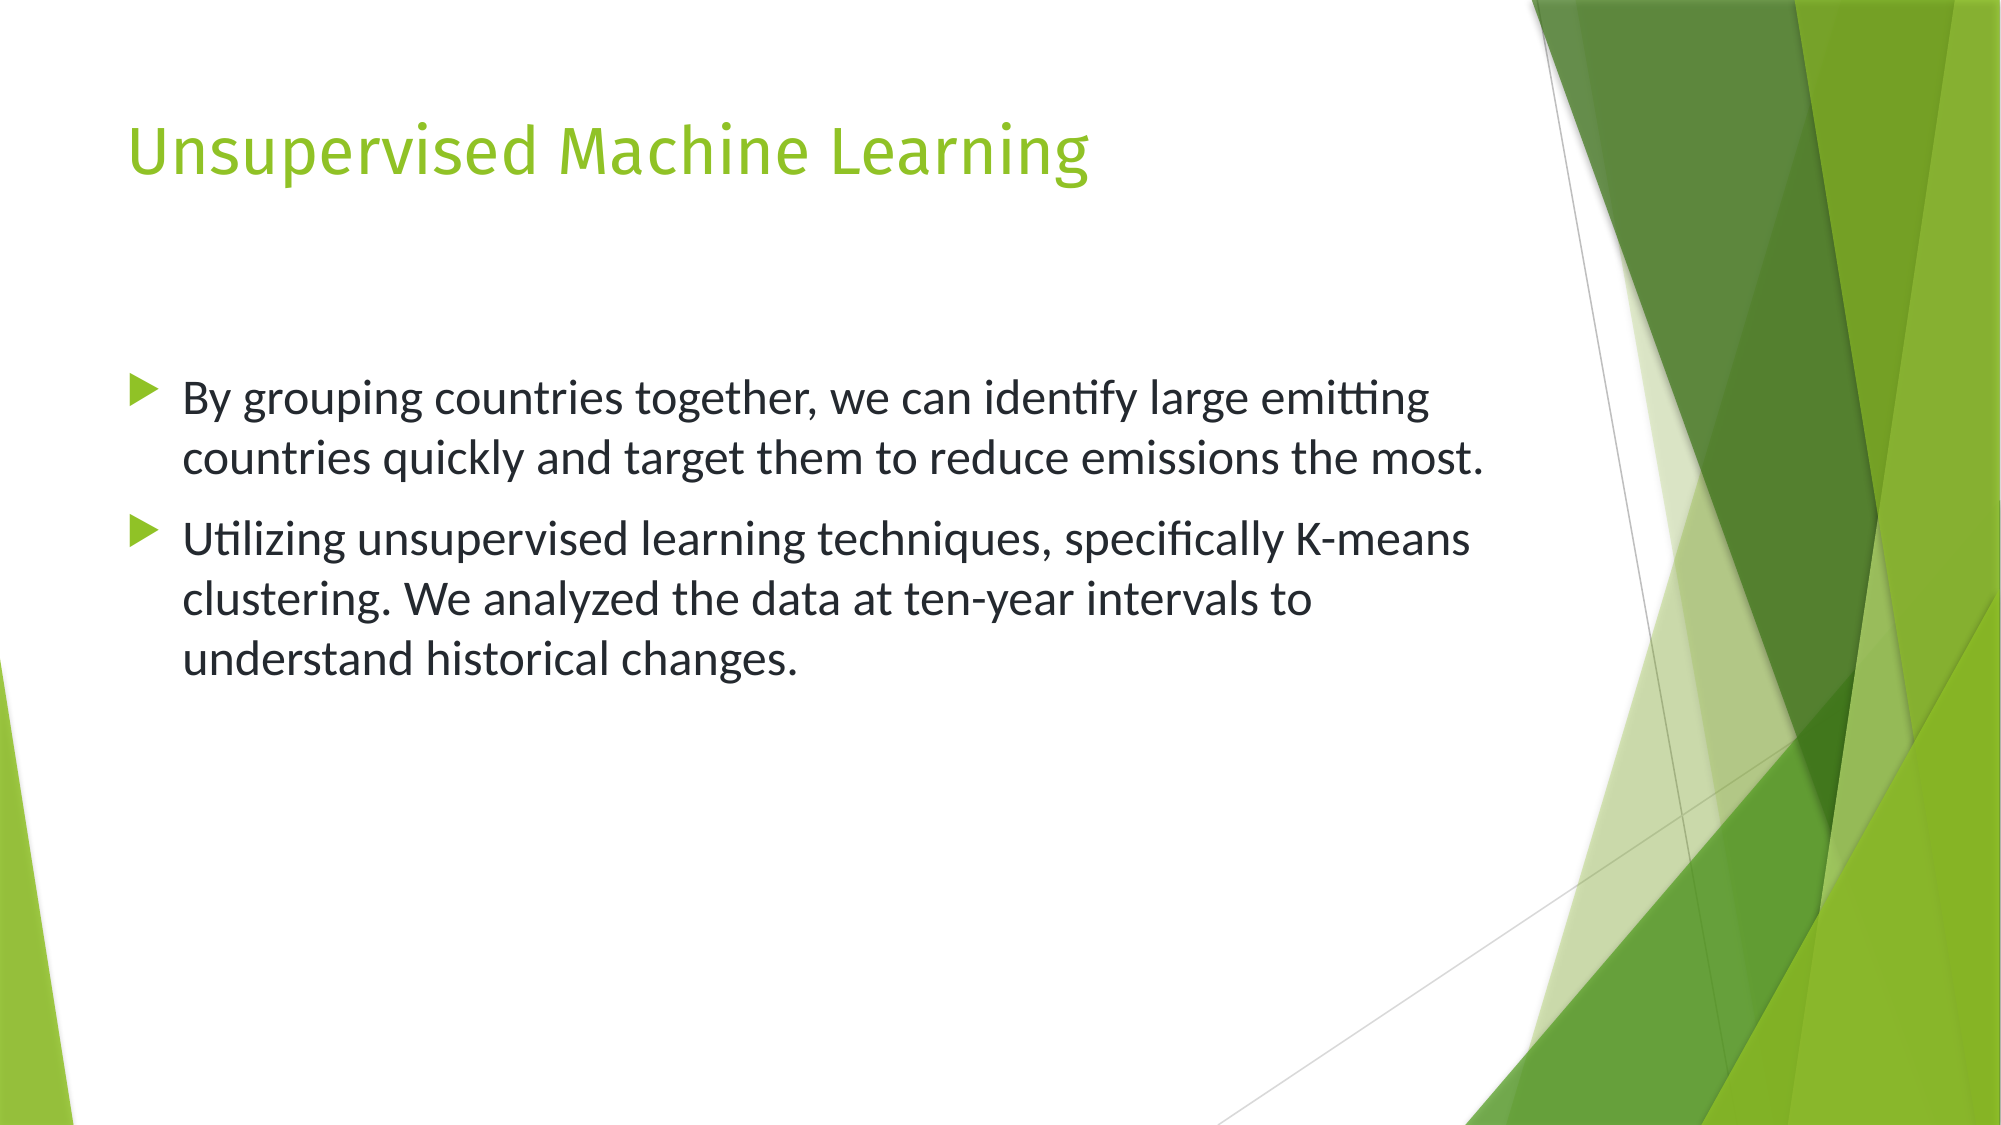

# Unsupervised Machine Learning

By grouping countries together, we can identify large emitting countries quickly and target them to reduce emissions the most.
Utilizing unsupervised learning techniques, specifically K-means clustering. We analyzed the data at ten-year intervals to understand historical changes.